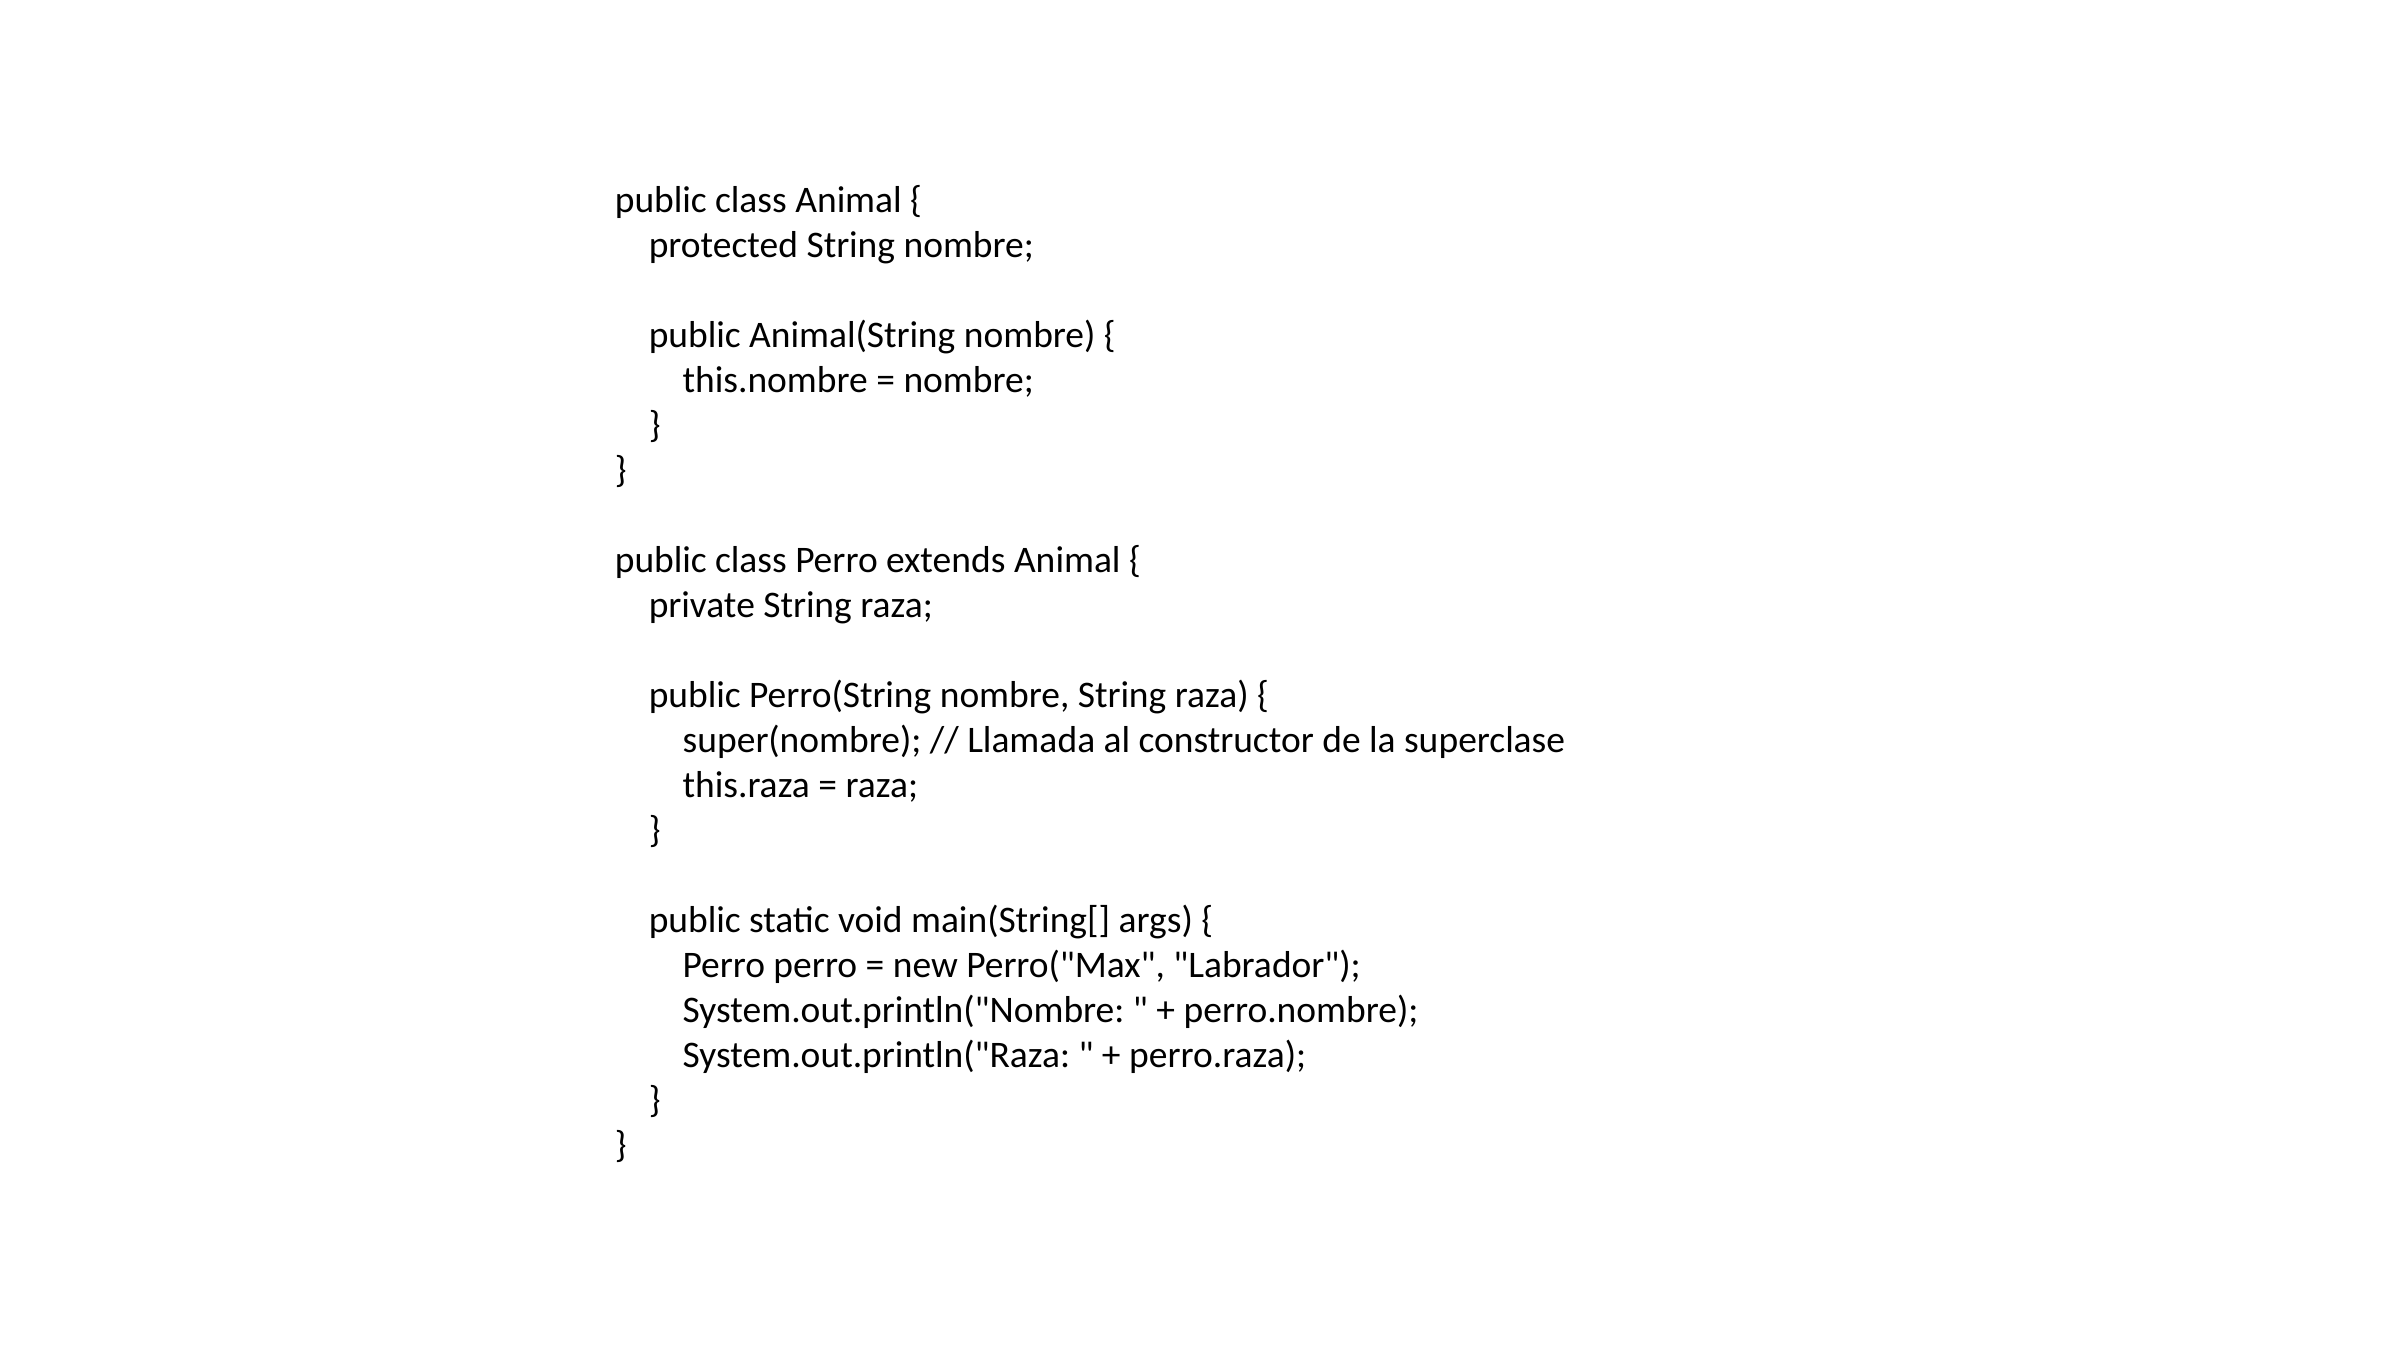

public class Animal {
    protected String nombre;

    public Animal(String nombre) {
        this.nombre = nombre;
    }
}

public class Perro extends Animal {
    private String raza;

    public Perro(String nombre, String raza) {
        super(nombre); // Llamada al constructor de la superclase
        this.raza = raza;
    }

    public static void main(String[] args) {
        Perro perro = new Perro("Max", "Labrador");
        System.out.println("Nombre: " + perro.nombre);
        System.out.println("Raza: " + perro.raza);
    }
}